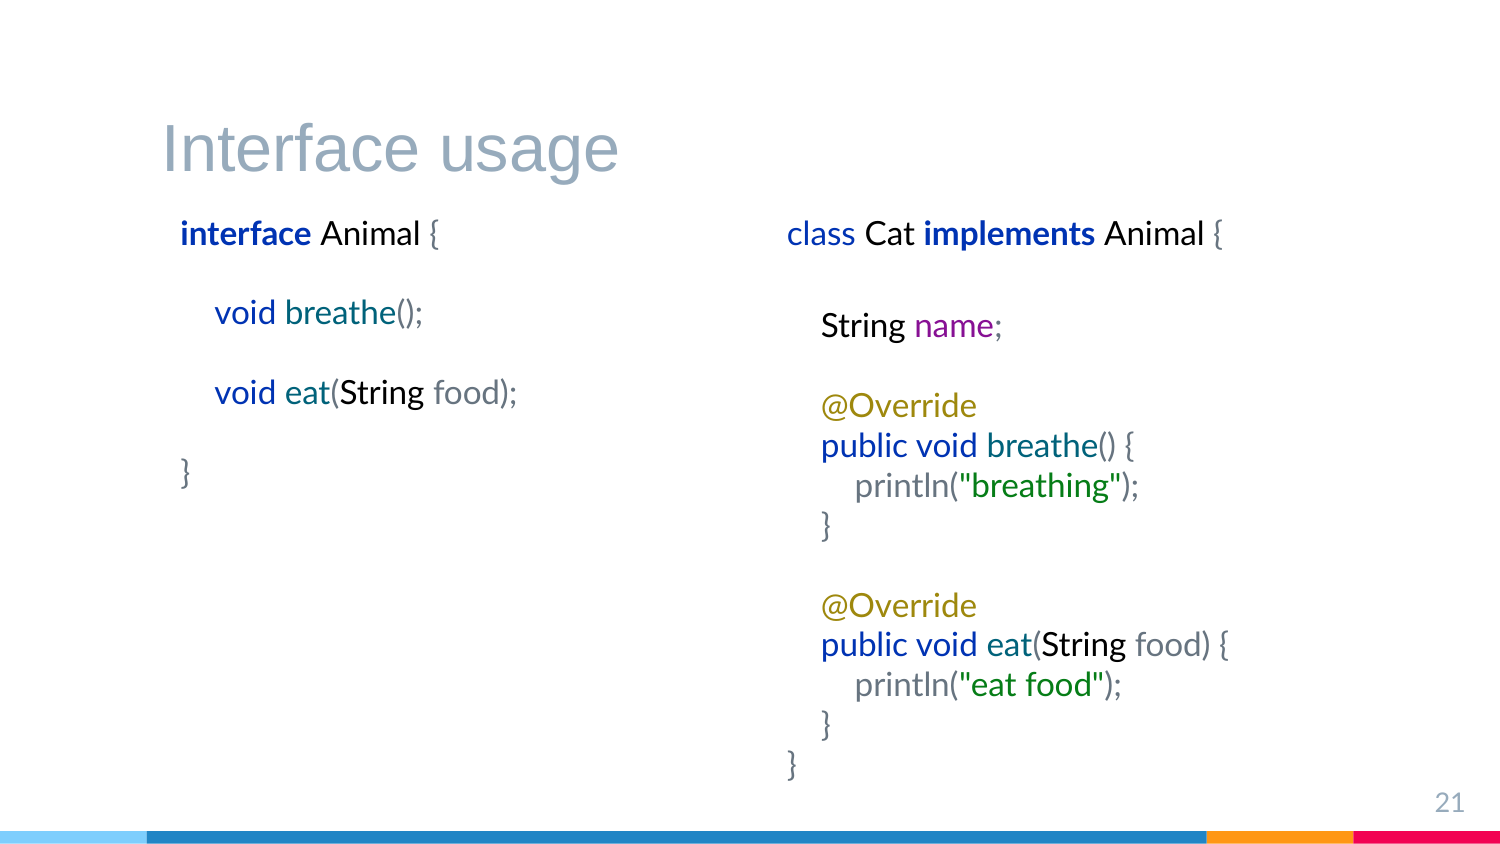

# Interface usage
interface Animal {
    void breathe();
    void eat(String food);
}
class Cat implements Animal {
    String name;
    @Override
    public void breathe() {
        println("breathing");
    }
    @Override
    public void eat(String food) {
        println("eat food");
    }
}
21